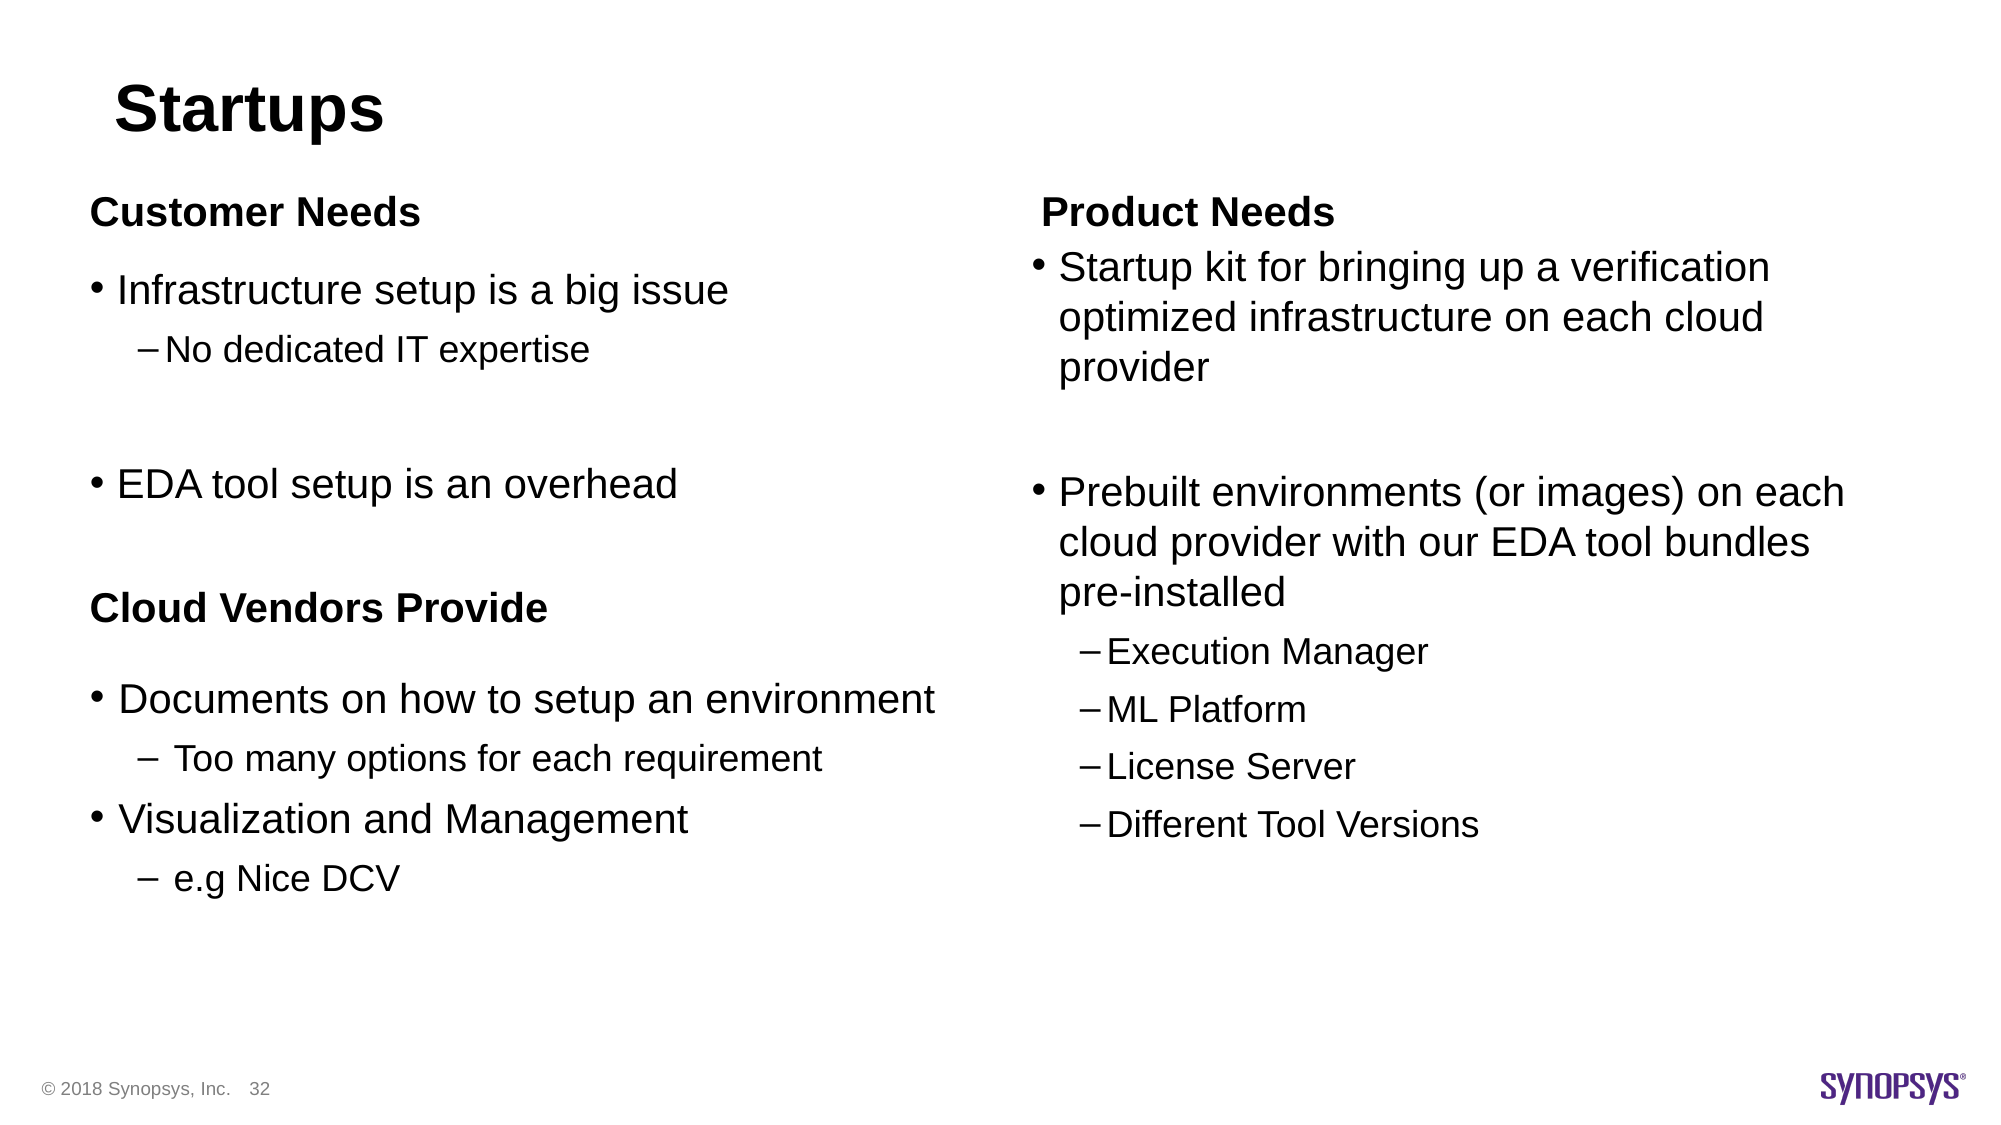

# Startups
Customer Needs
Product Needs
Startup kit for bringing up a verification optimized infrastructure on each cloud provider

Prebuilt environments (or images) on each cloud provider with our EDA tool bundles pre-installed
Execution Manager
ML Platform
License Server
Different Tool Versions
Infrastructure setup is a big issue
No dedicated IT expertise

EDA tool setup is an overhead

Cloud Vendors Provide
Documents on how to setup an environment
Too many options for each requirement
Visualization and Management
e.g Nice DCV